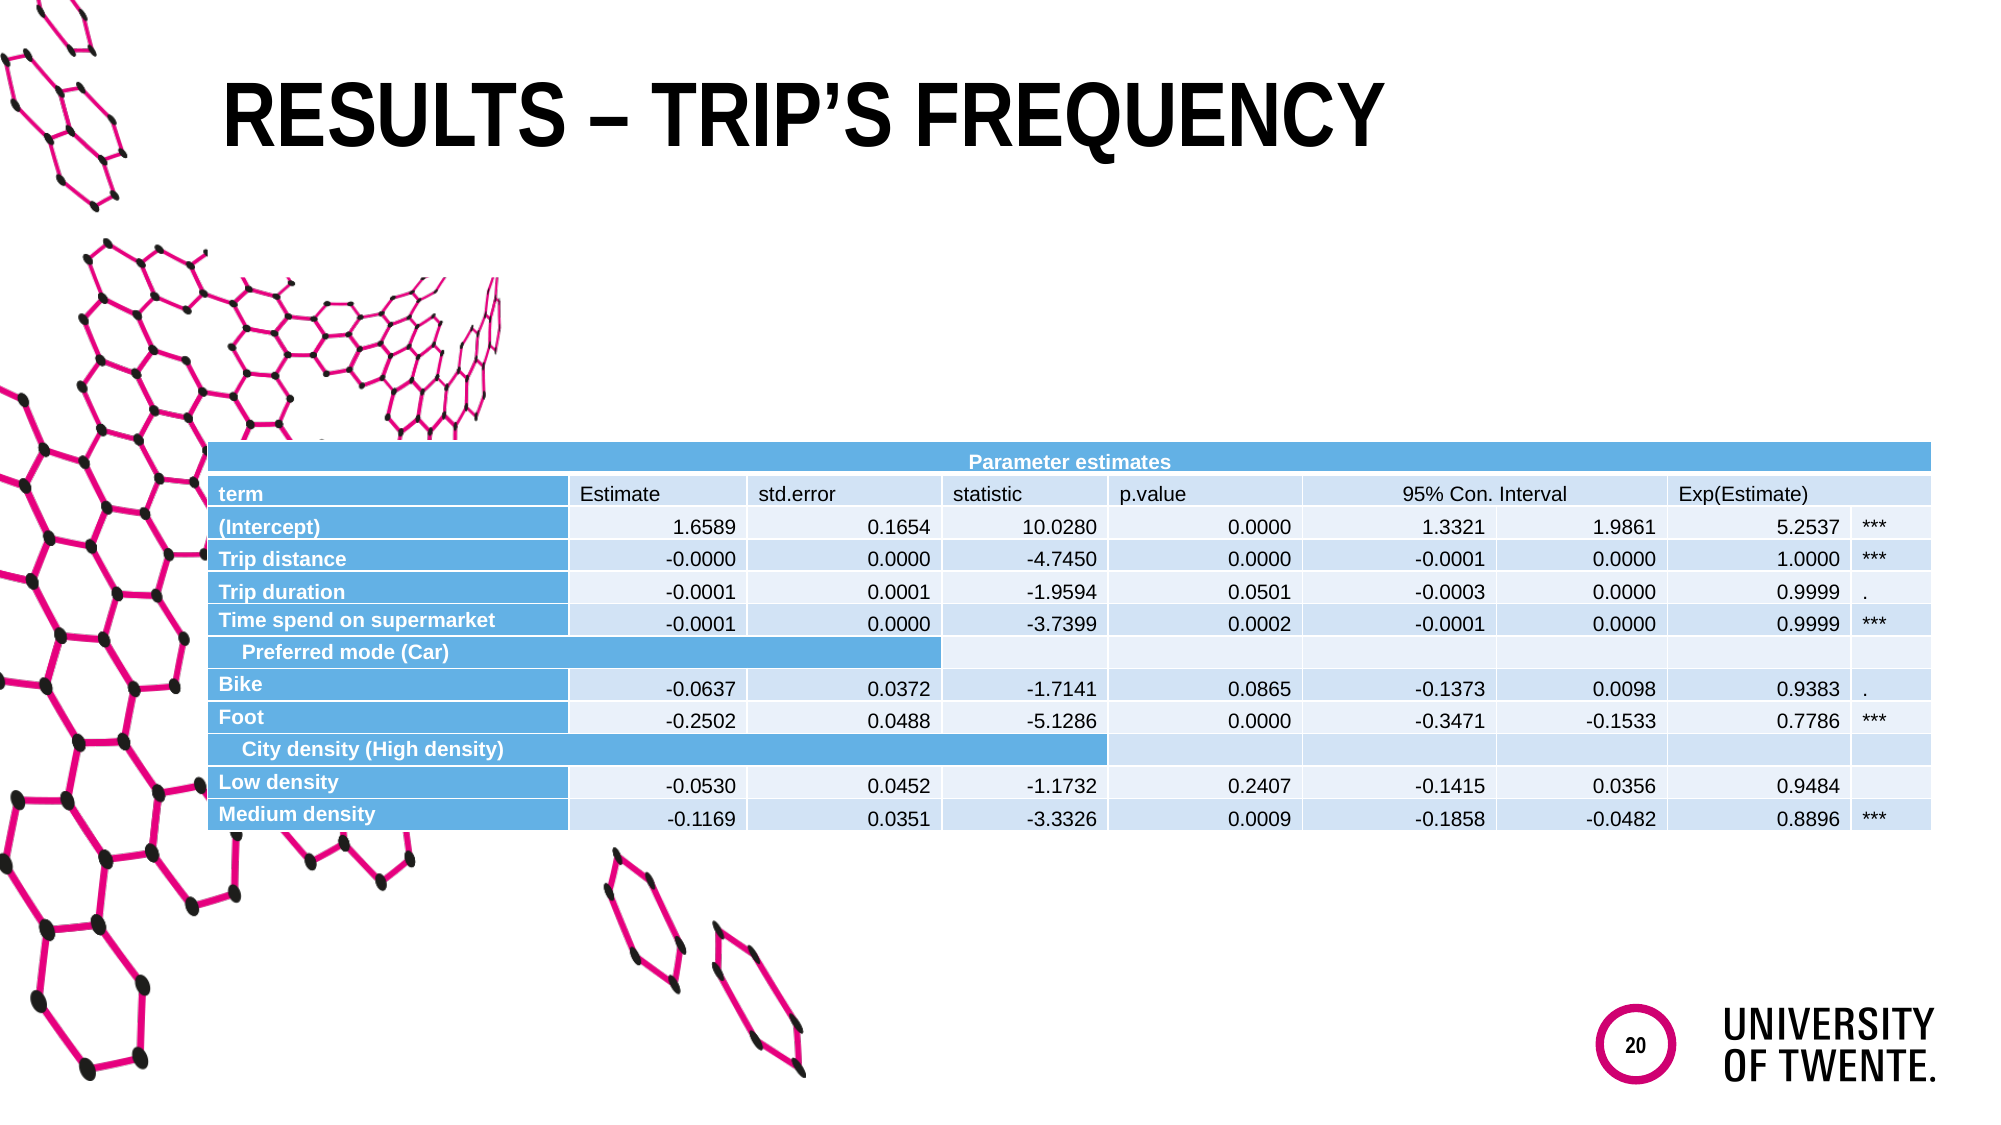

# RESULTS – Trip’s frequency
| Parameter estimates |  |  |  |  |  |  |  |  |
| --- | --- | --- | --- | --- | --- | --- | --- | --- |
| term | Estimate | std.error | statistic | p.value | 95% Con. Interval |  | Exp(Estimate) |  |
| (Intercept) | 1.6589 | 0.1654 | 10.0280 | 0.0000 | 1.3321 | 1.9861 | 5.2537 | \*\*\* |
| Trip distance | -0.0000 | 0.0000 | -4.7450 | 0.0000 | -0.0001 | 0.0000 | 1.0000 | \*\*\* |
| Trip duration | -0.0001 | 0.0001 | -1.9594 | 0.0501 | -0.0003 | 0.0000 | 0.9999 | . |
| Time spend on supermarket | -0.0001 | 0.0000 | -3.7399 | 0.0002 | -0.0001 | 0.0000 | 0.9999 | \*\*\* |
| Preferred mode (Car) |  |  |  |  |  |  |  |  |
| Bike | -0.0637 | 0.0372 | -1.7141 | 0.0865 | -0.1373 | 0.0098 | 0.9383 | . |
| Foot | -0.2502 | 0.0488 | -5.1286 | 0.0000 | -0.3471 | -0.1533 | 0.7786 | \*\*\* |
| City density (High density) |  |  |  |  |  |  |  |  |
| Low density | -0.0530 | 0.0452 | -1.1732 | 0.2407 | -0.1415 | 0.0356 | 0.9484 |  |
| Medium density | -0.1169 | 0.0351 | -3.3326 | 0.0009 | -0.1858 | -0.0482 | 0.8896 | \*\*\* |
20